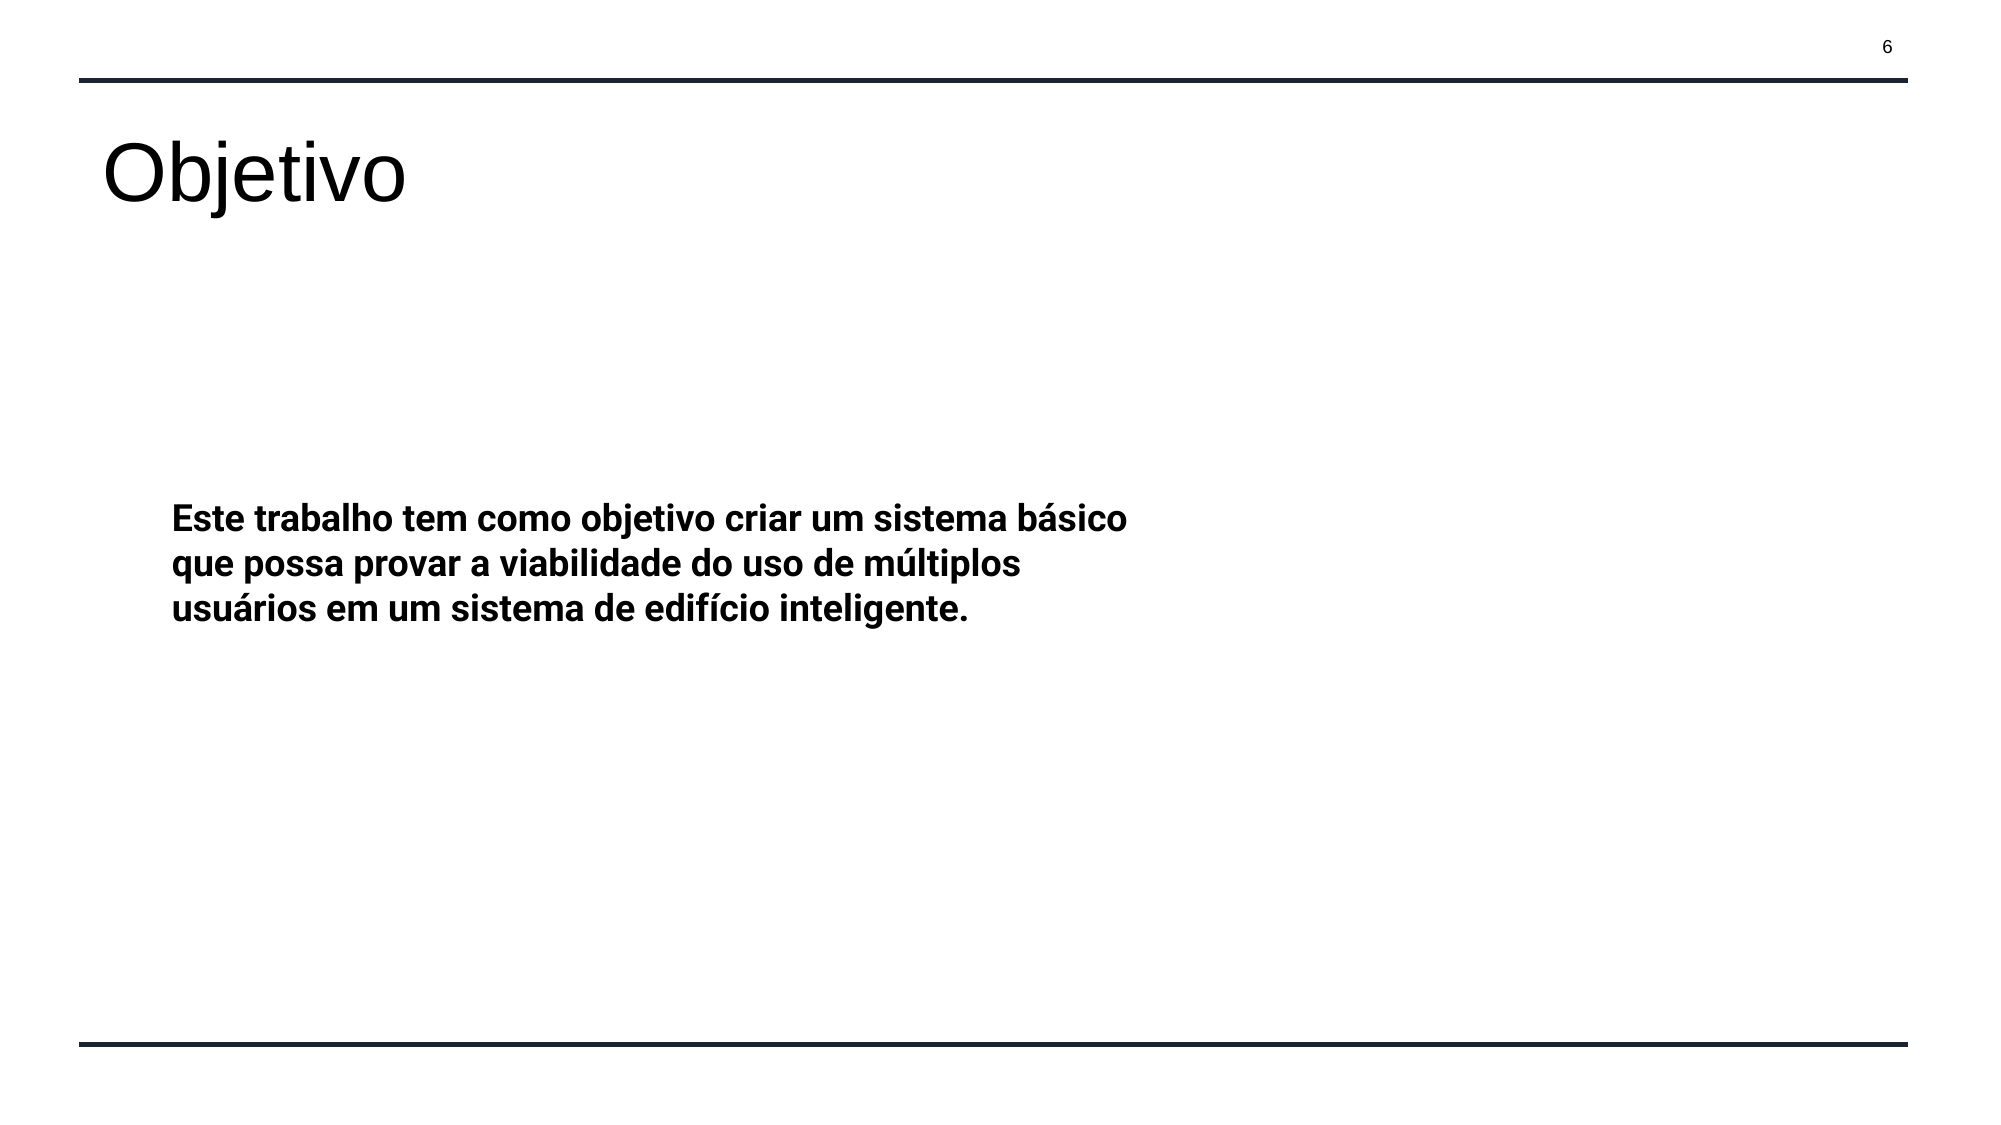

6
Objetivo
Este trabalho tem como objetivo criar um sistema básico que possa provar a viabilidade do uso de múltiplos usuários em um sistema de edifício inteligente.